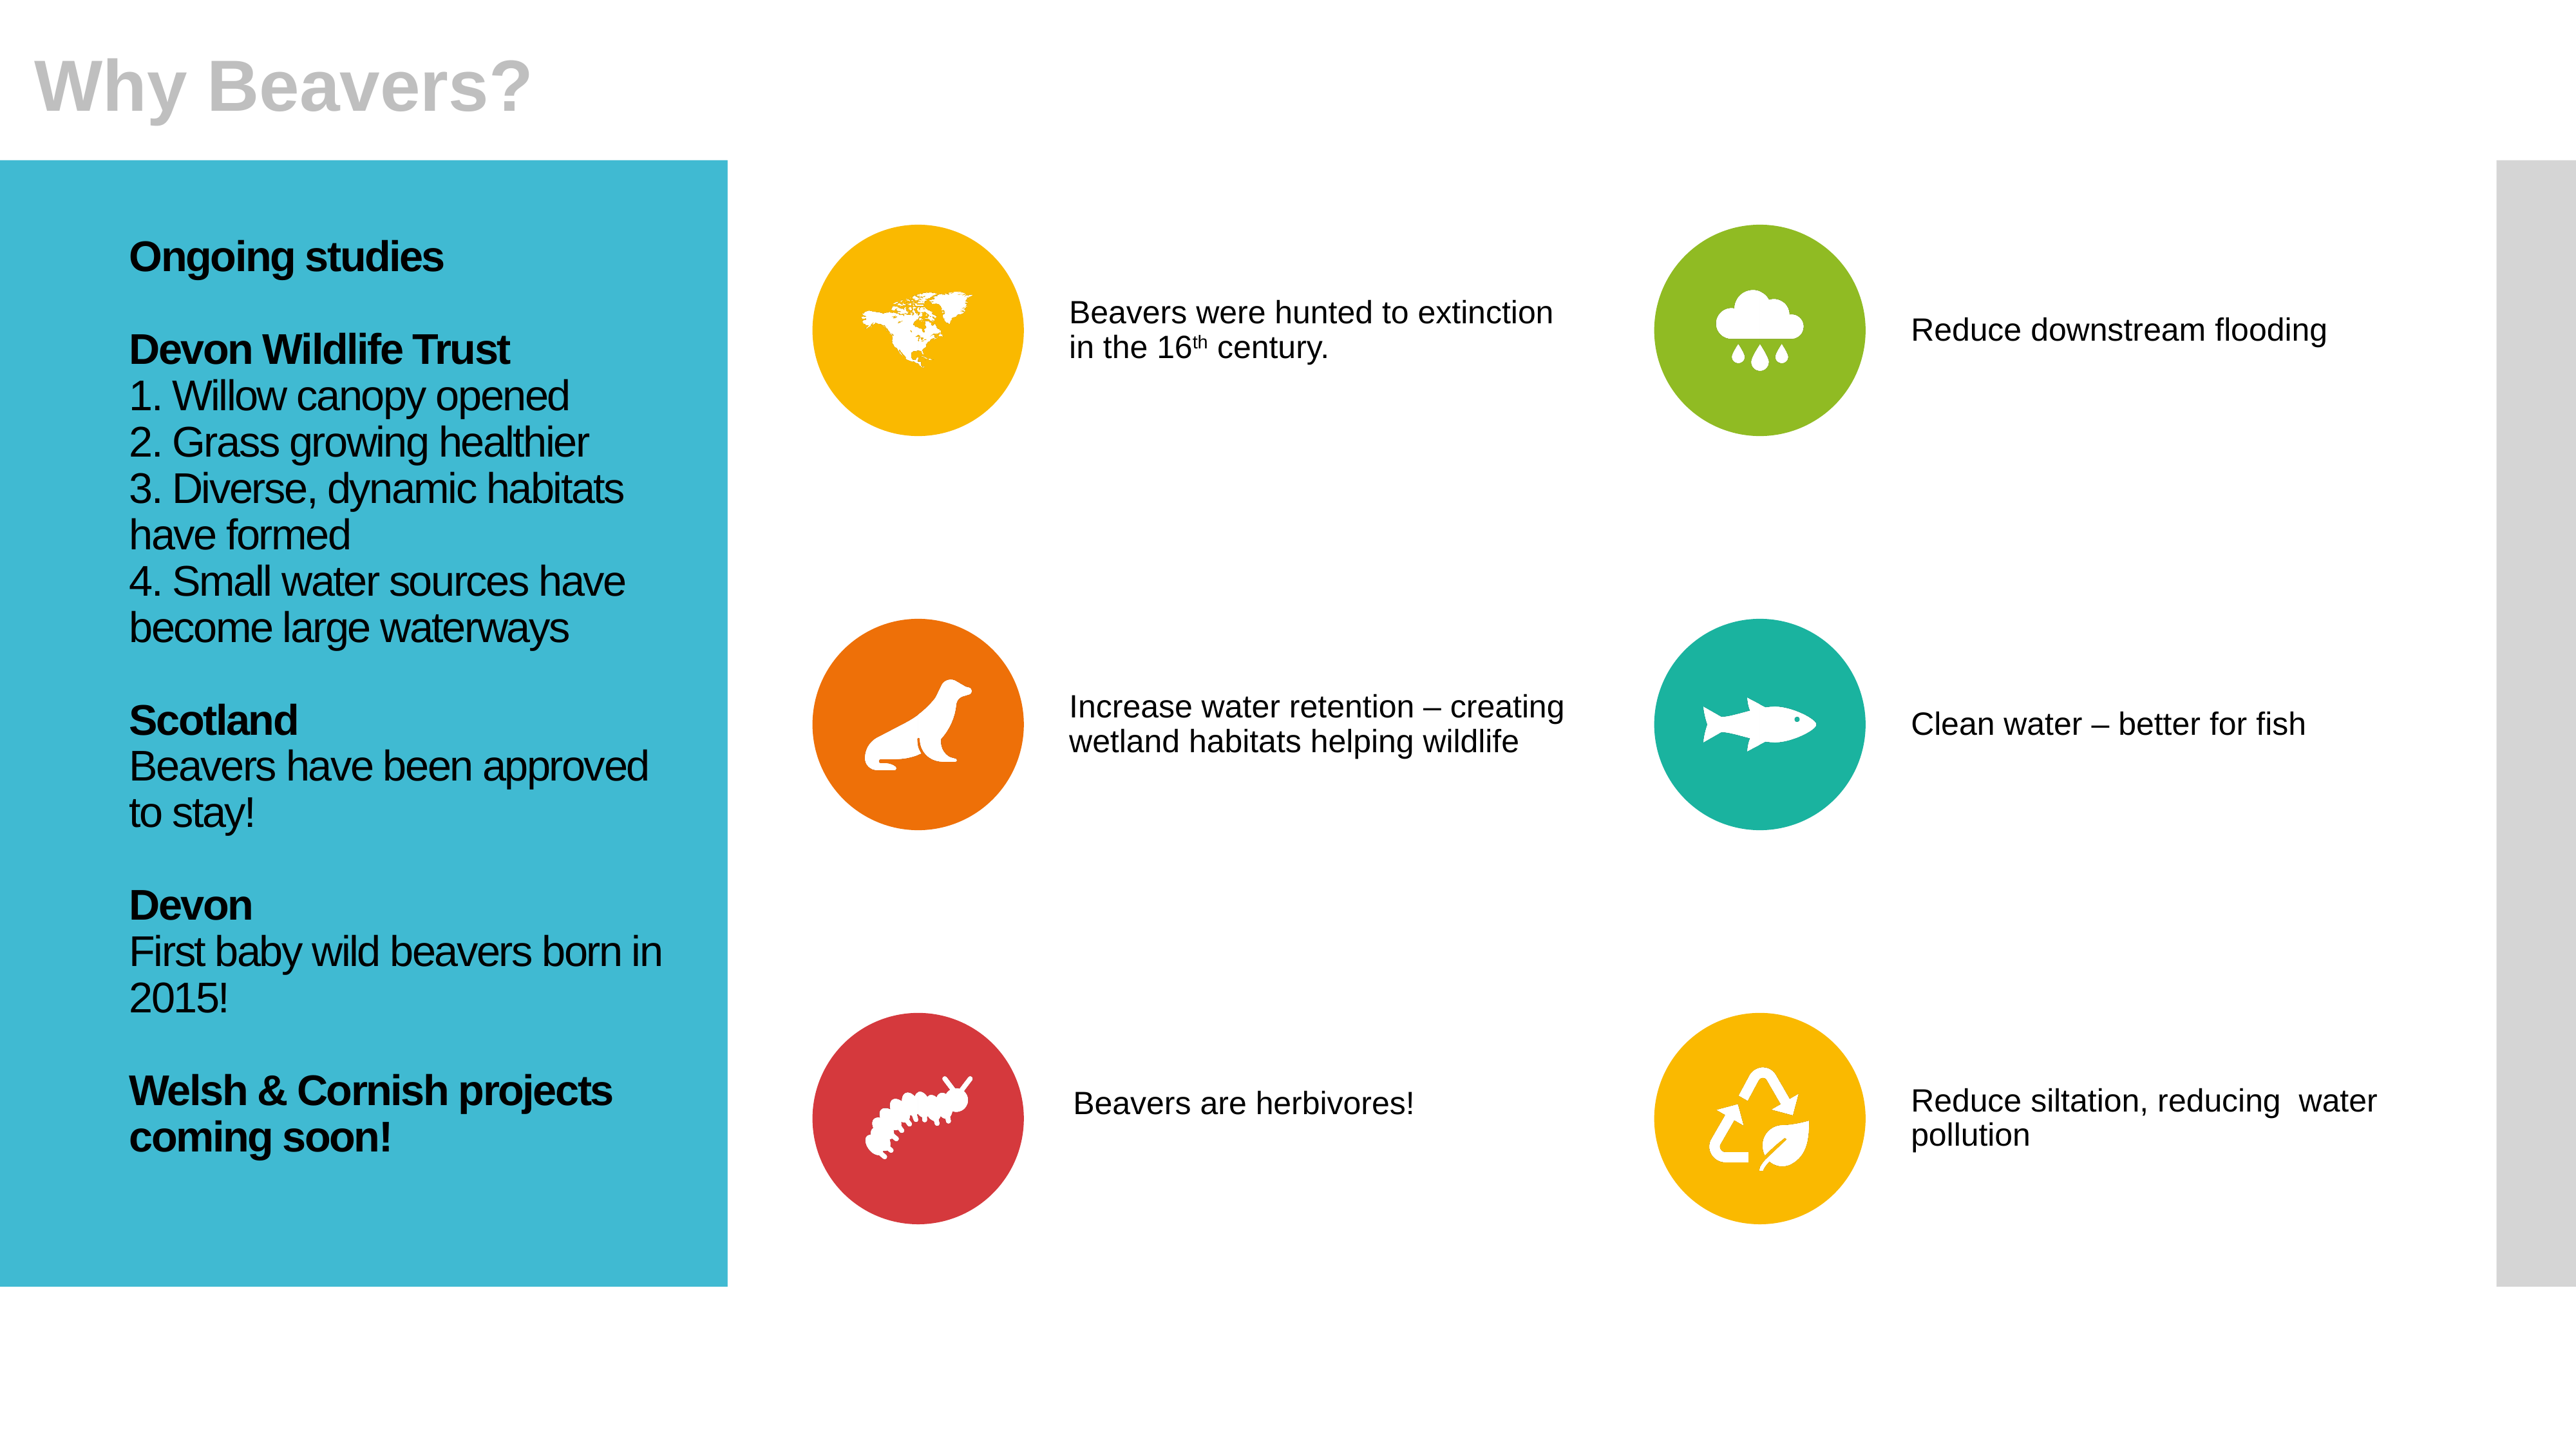

Why Beavers?

Beavers were hunted to extinction in the 16th century.
Reduce downstream flooding
Increase water retention – creating wetland habitats helping wildlife
Clean water – better for fish
Beavers are herbivores!
Reduce siltation, reducing  water pollution
# Ongoing studies Devon Wildlife Trust 1. Willow canopy opened 2. Grass growing healthier 3. Diverse, dynamic habitats have formed 4. Small water sources have become large waterways Scotland Beavers have been approved to stay! Devon First baby wild beavers born in 2015! Welsh & Cornish projects coming soon!